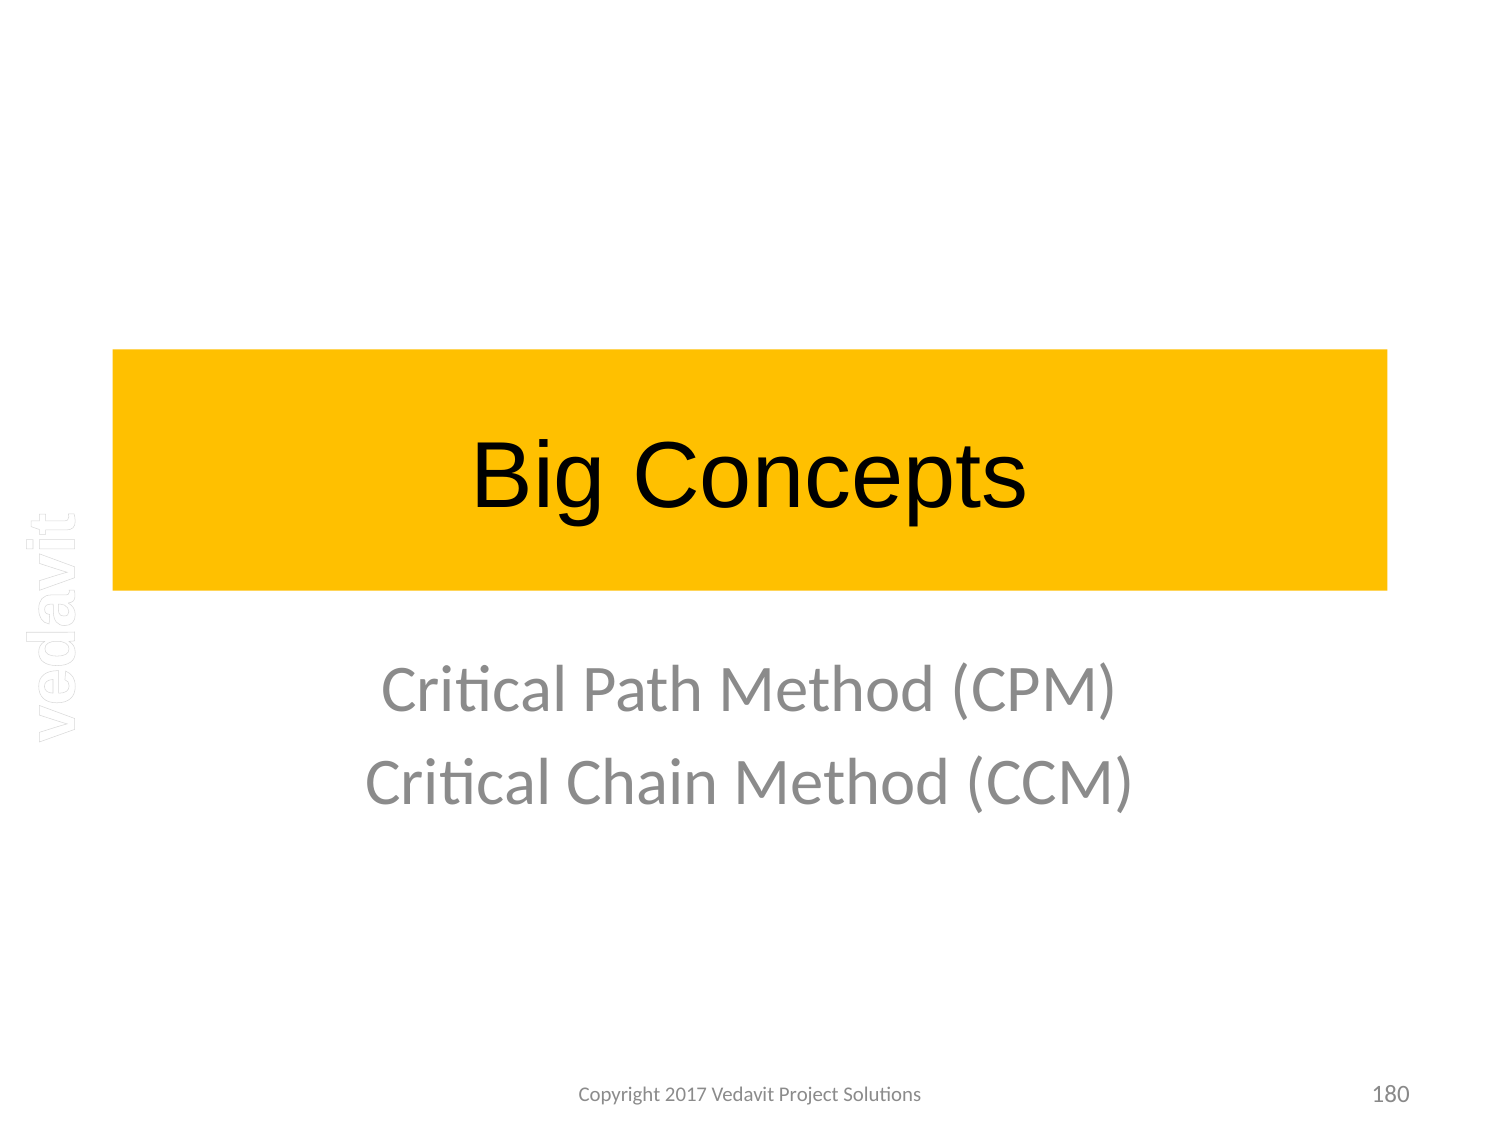

# Big Concepts
Critical Path Method (CPM)
Critical Chain Method (CCM)
Copyright 2017 Vedavit Project Solutions
180